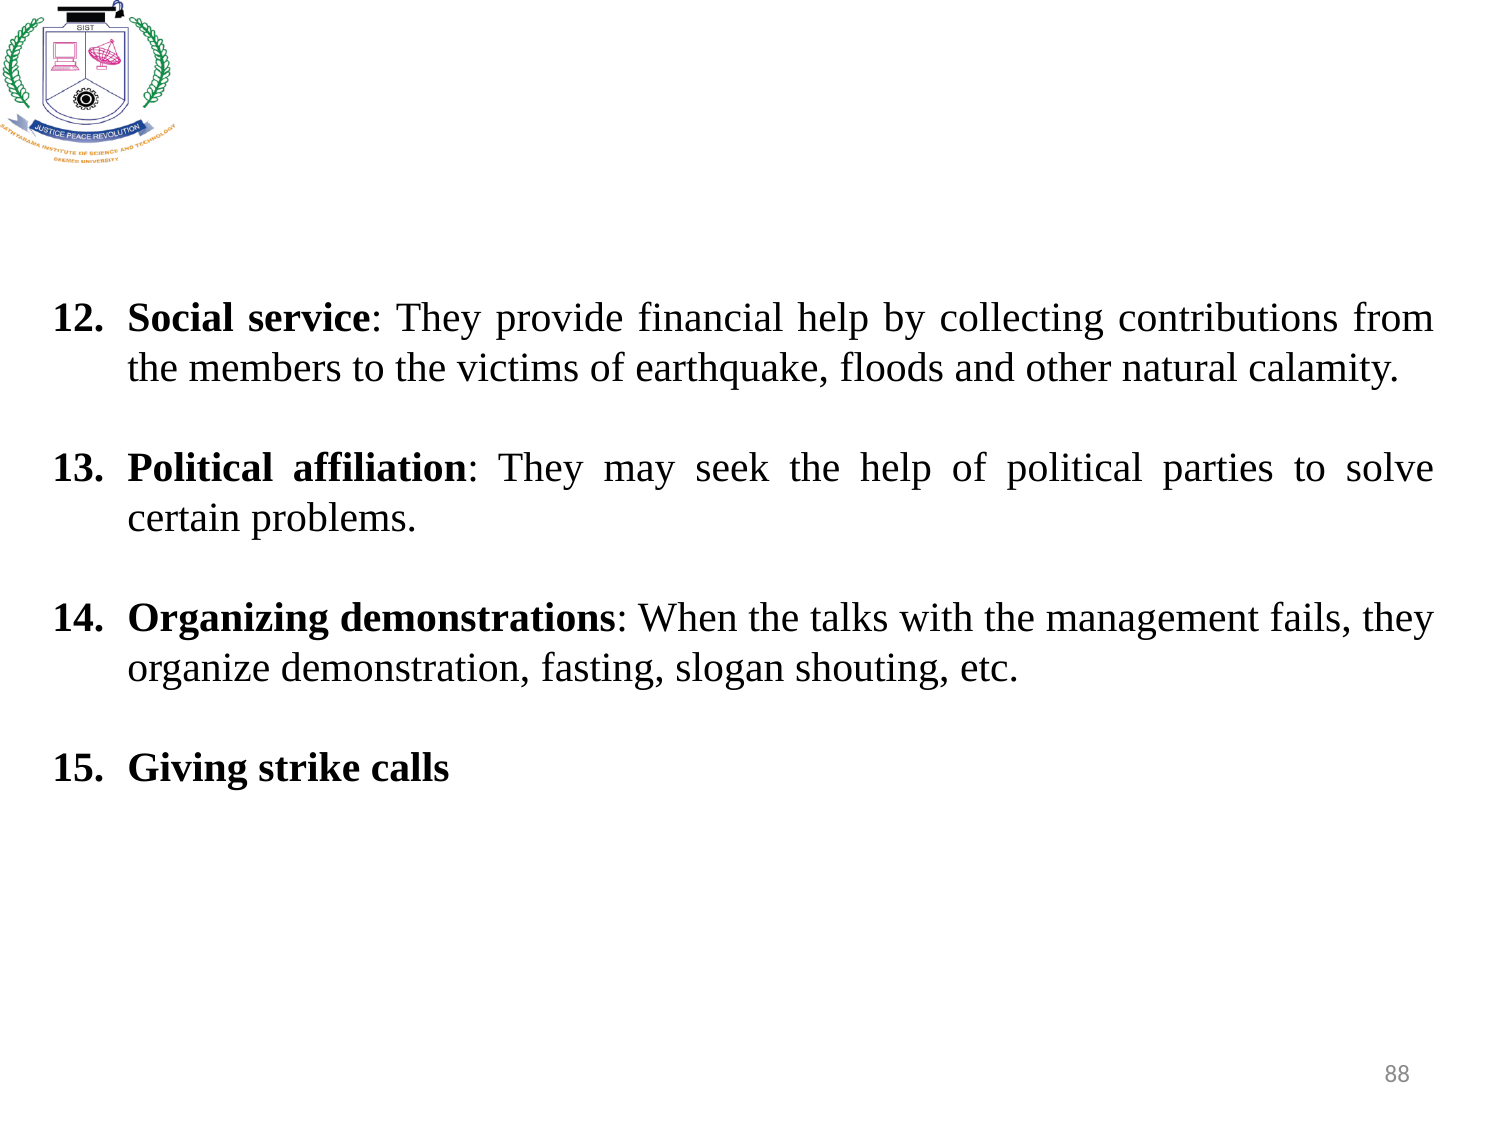

Social service: They provide financial help by collecting contributions from the members to the victims of earthquake, floods and other natural calamity.

Political affiliation: They may seek the help of political parties to solve certain problems.

Organizing demonstrations: When the talks with the management fails, they organize demonstration, fasting, slogan shouting, etc.

Giving strike calls
88